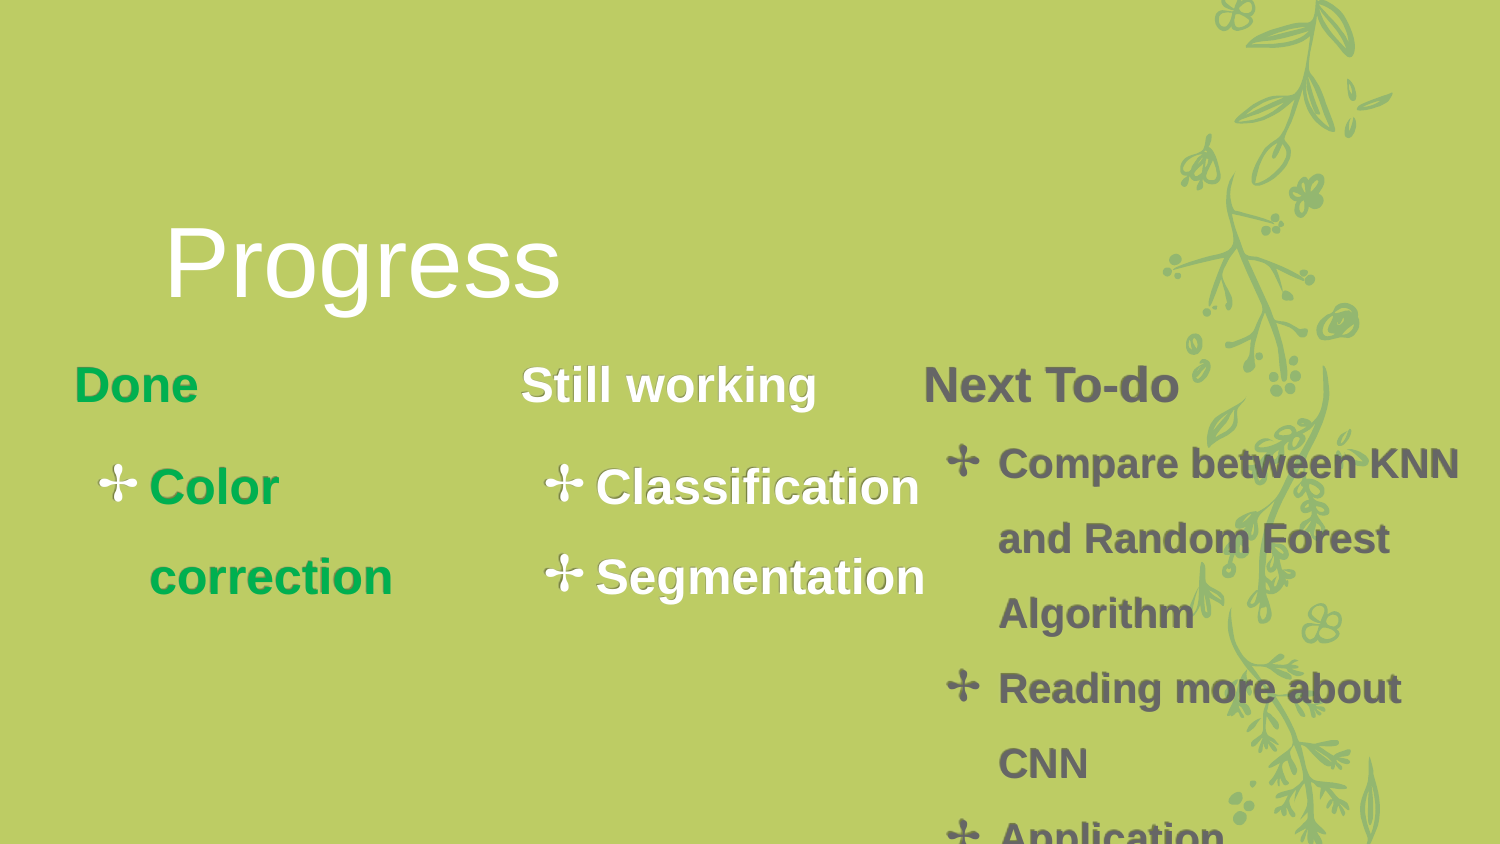

# Progress
Done
Color correction

Still working
Classification
Segmentation
Next To-do
Compare between KNN and Random Forest Algorithm
Reading more about CNN
Application